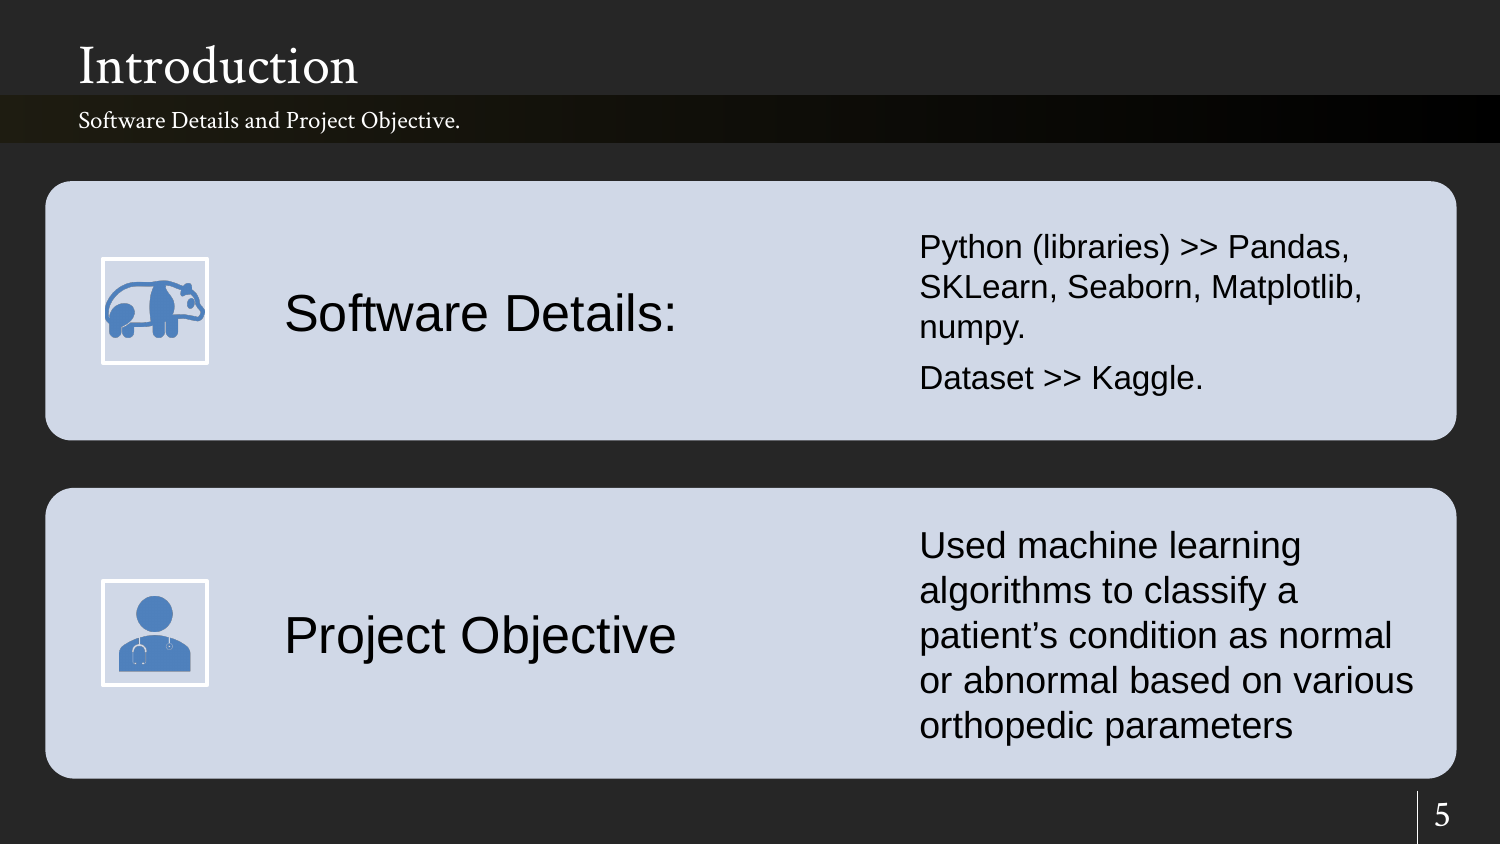

Introduction
Software Details and Project Objective.

Software Details:
Python (libraries) >> Pandas, SKLearn, Seaborn, Matplotlib, numpy.
Dataset >> Kaggle.
Project Objective
Used machine learning algorithms to classify a patient’s condition as normal or abnormal based on various orthopedic parameters
5